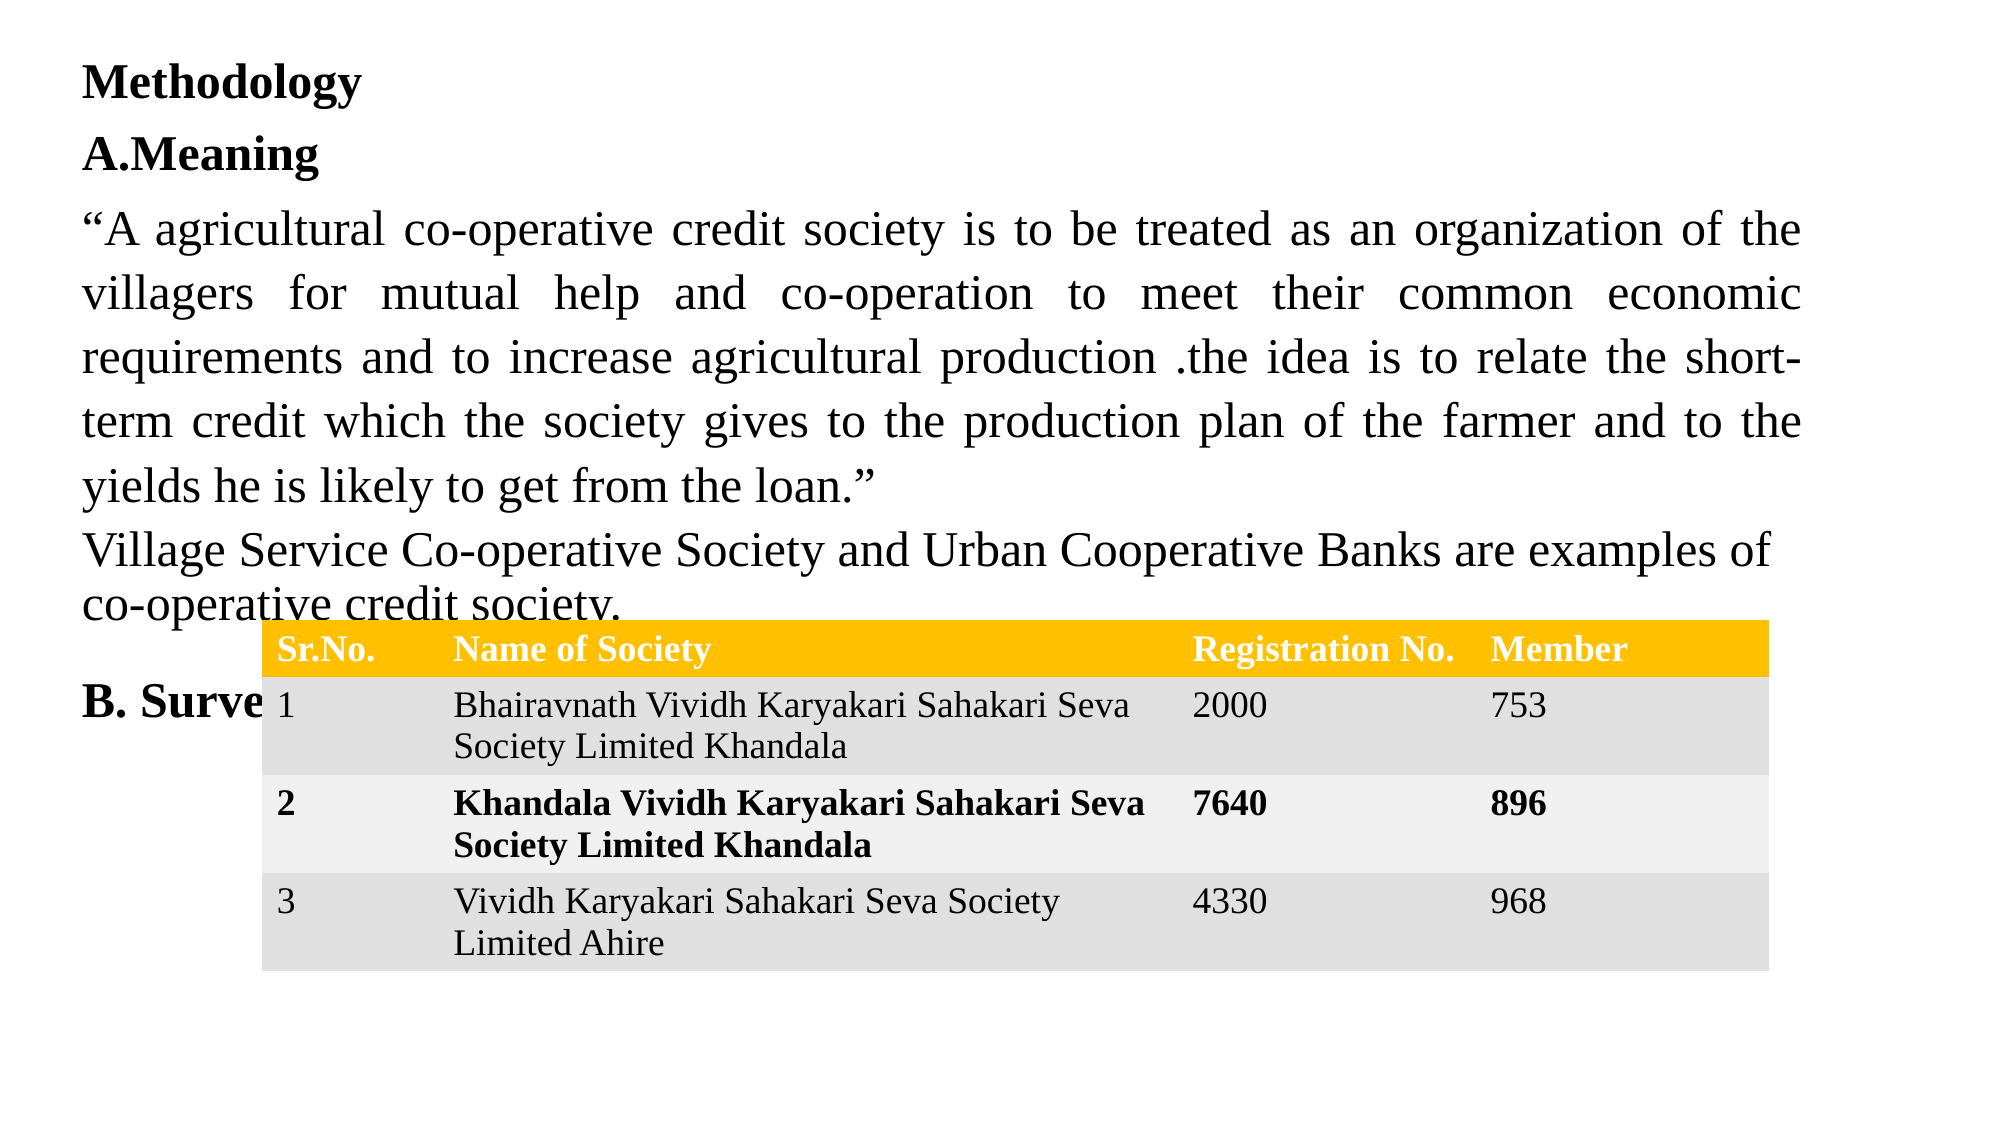

Methodology
A.Meaning
“A agricultural co-operative credit society is to be treated as an organization of the villagers for mutual help and co-operation to meet their common economic requirements and to increase agricultural production .the idea is to relate the short-term credit which the society gives to the production plan of the farmer and to the yields he is likely to get from the loan.”
Village Service Co-operative Society and Urban Cooperative Banks are examples of co-operative credit society.
B. Survey :

| Sr.No. | Name of Society | Registration No. | Member |
| --- | --- | --- | --- |
| 1 | Bhairavnath Vividh Karyakari Sahakari Seva Society Limited Khandala | 2000 | 753 |
| 2 | Khandala Vividh Karyakari Sahakari Seva Society Limited Khandala | 7640 | 896 |
| 3 | Vividh Karyakari Sahakari Seva Society Limited Ahire | 4330 | 968 |